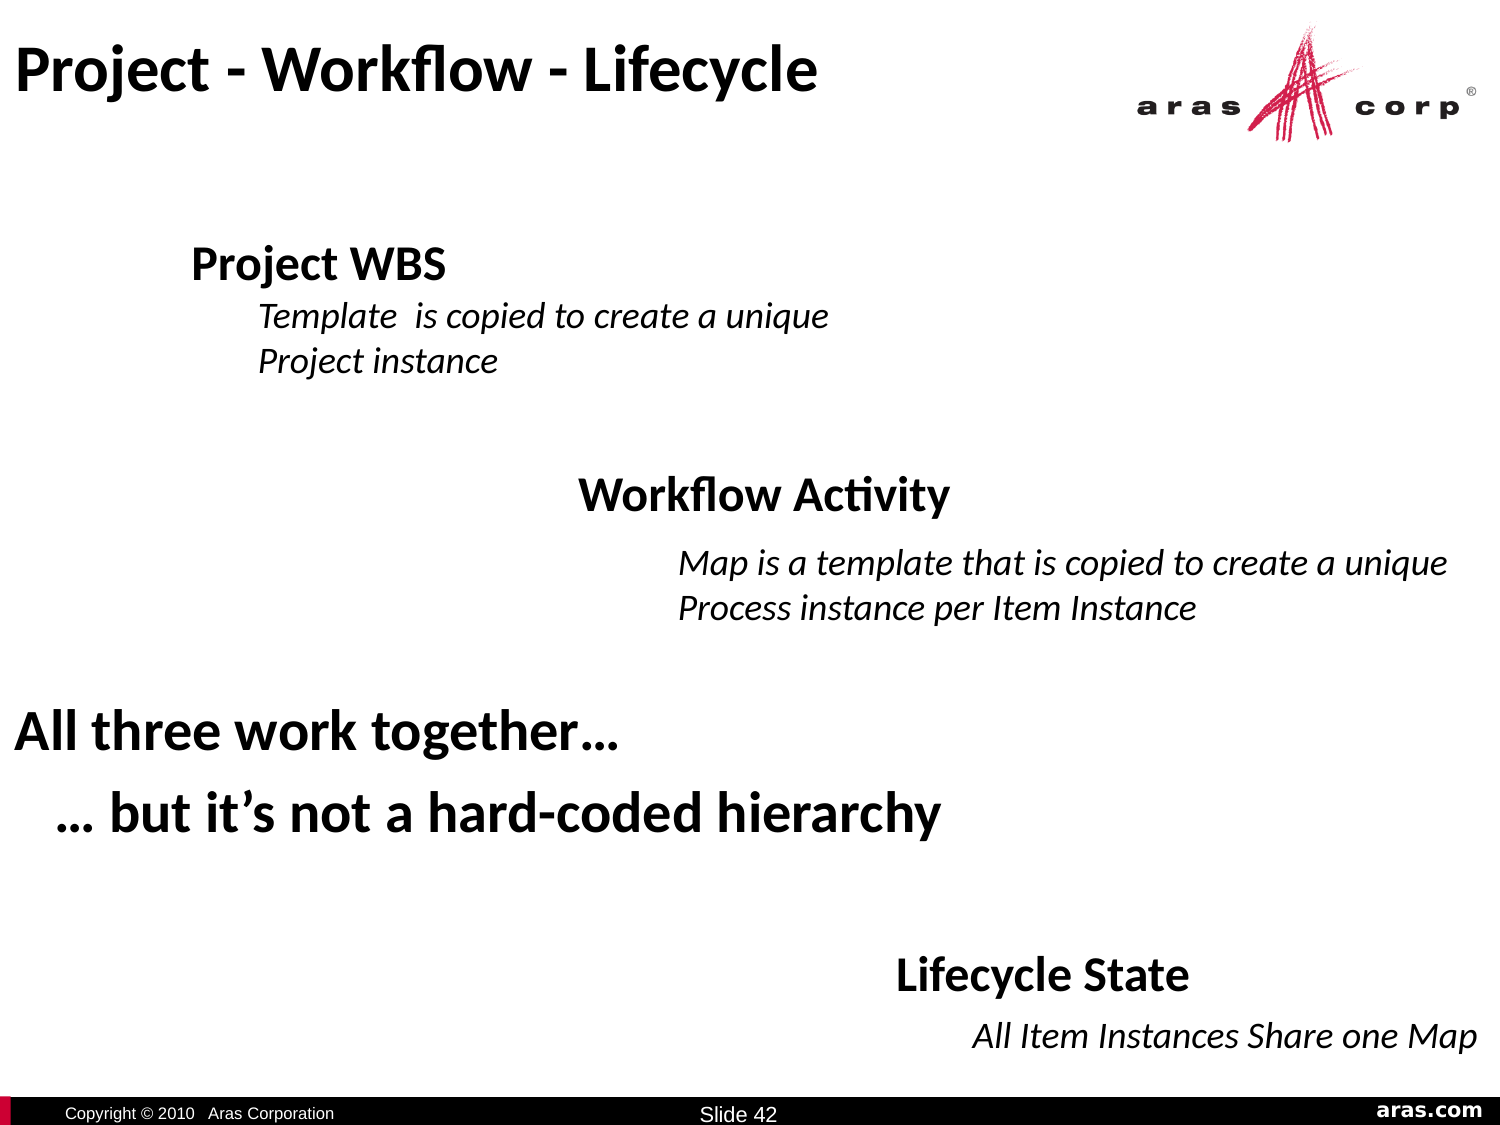

# Project - Workflow - Lifecycle
Project WBS
Template  is copied to create a unique
Project instance
Workflow Activity
Map is a template that is copied to create a unique
Process instance per Item Instance
All three work together…
   … but it’s not a hard-coded hierarchy
Lifecycle State
All Item Instances Share one Map
Slide 42